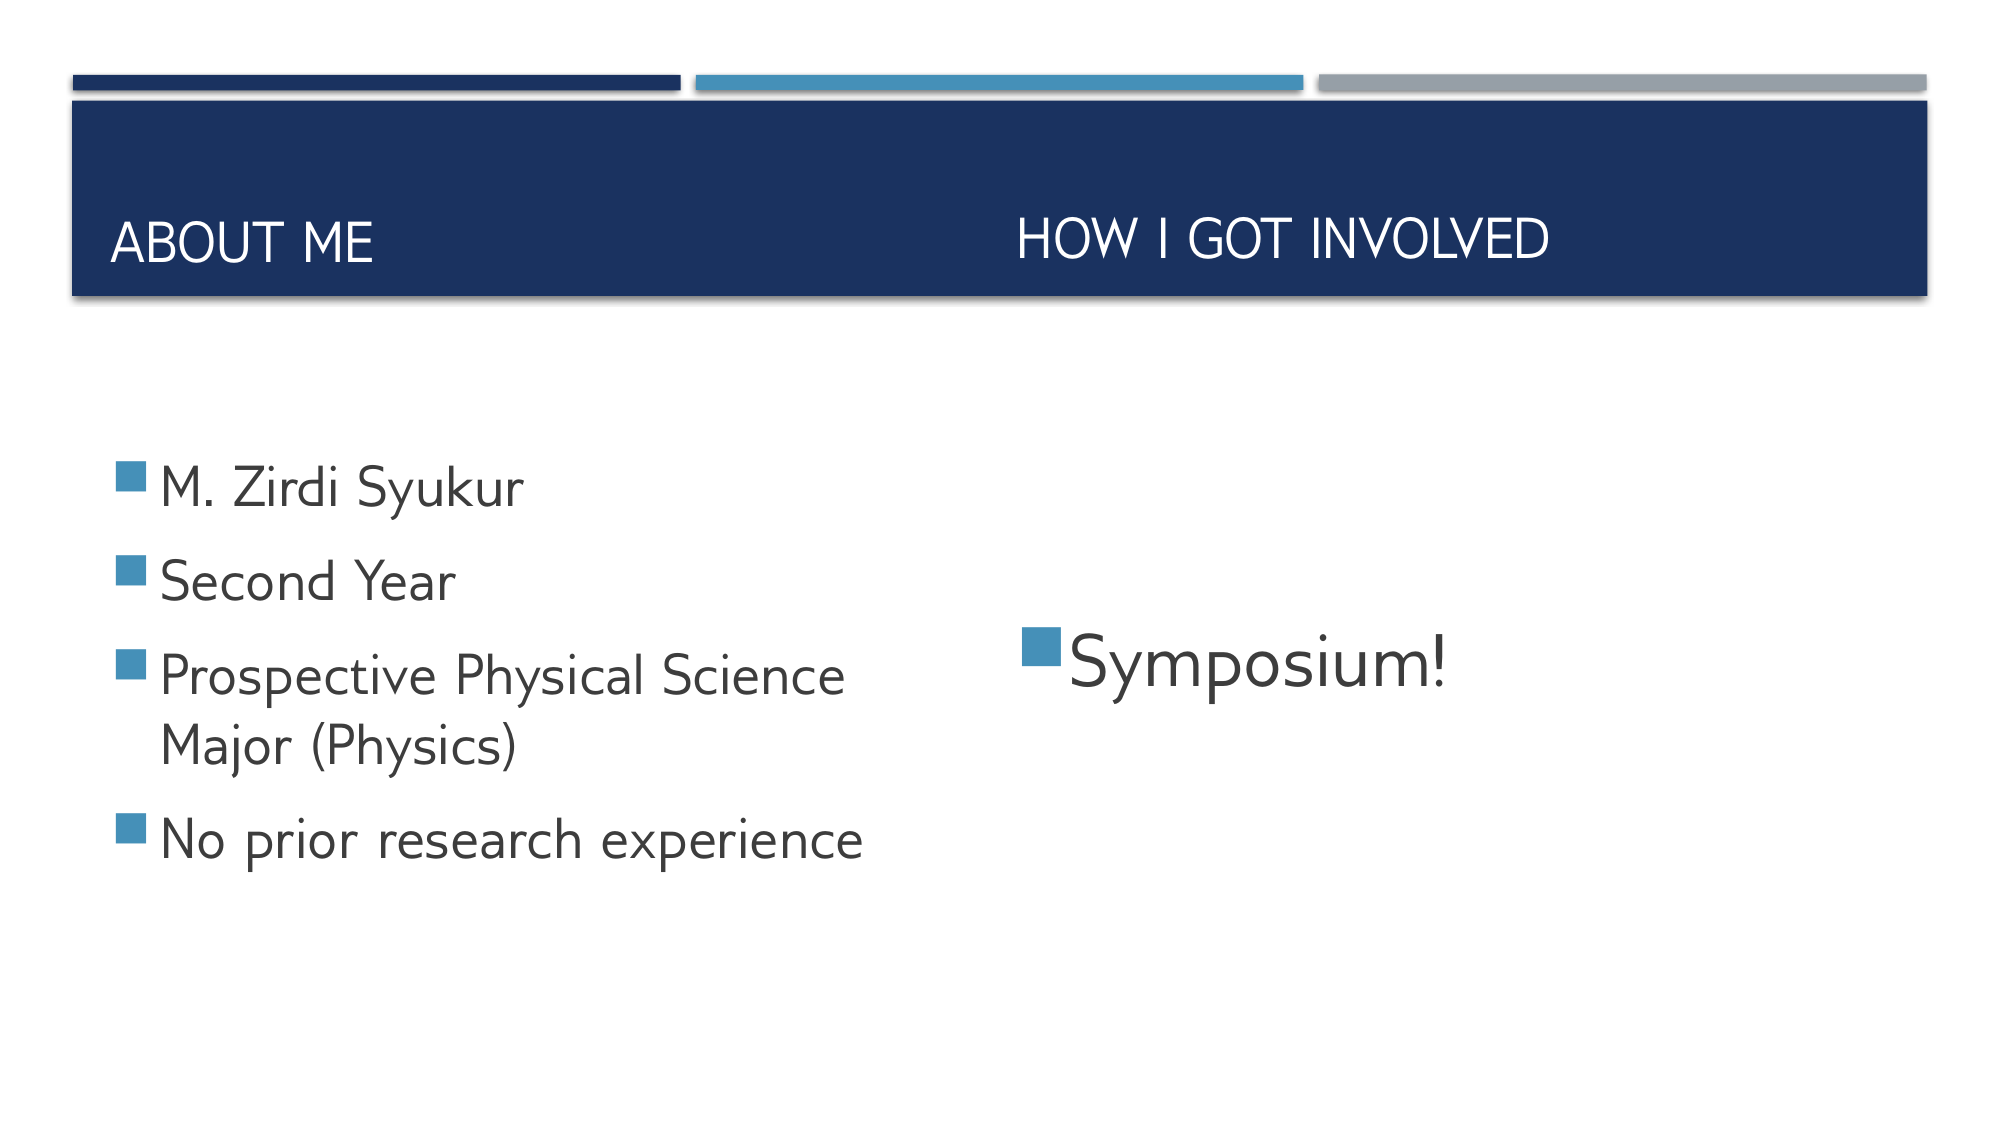

How I got involved
# About Me
About Me
Symposium!
M. Zirdi Syukur
Second Year
Prospective Physical Science Major (Physics)
No prior research experience